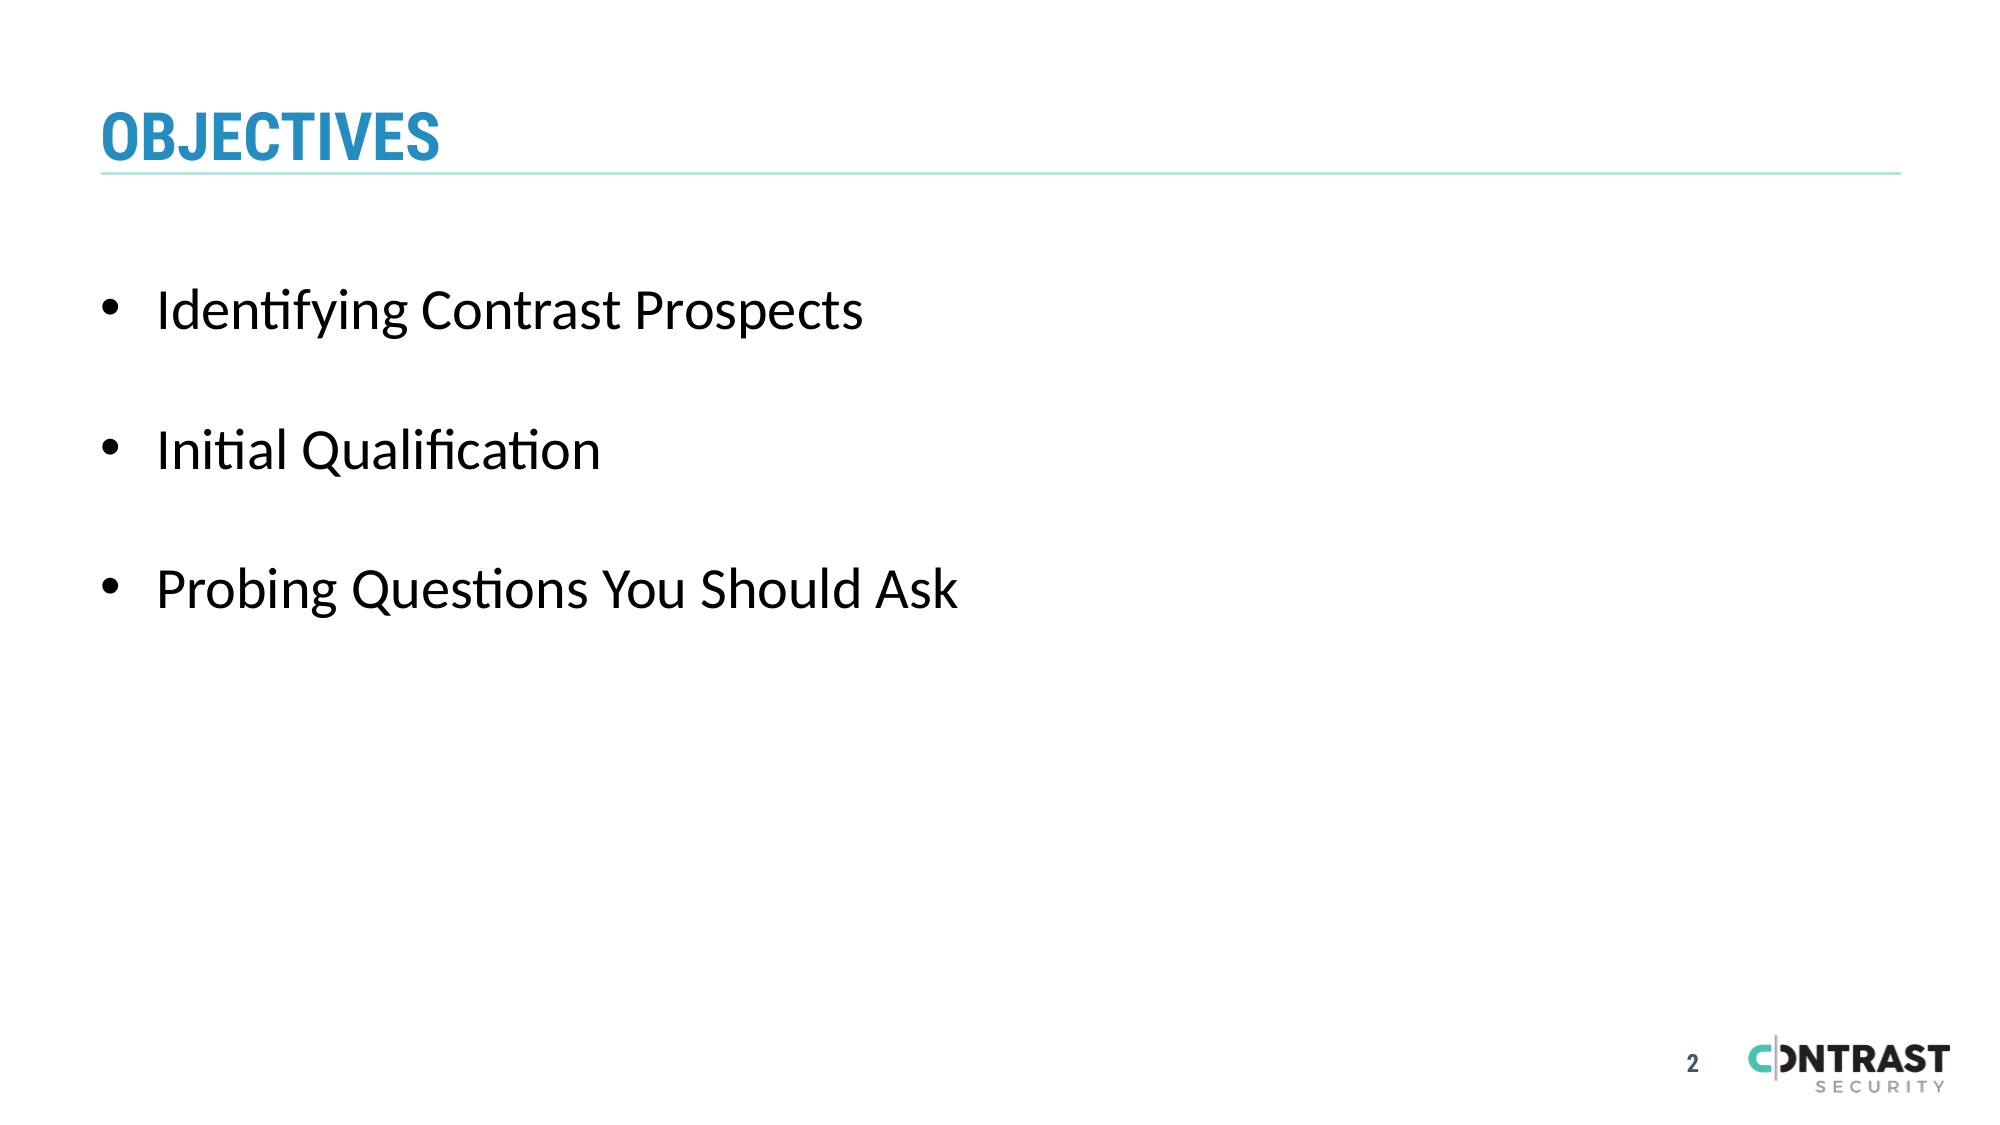

# Objectives
Identifying Contrast Prospects

Initial Qualification

Probing Questions You Should Ask